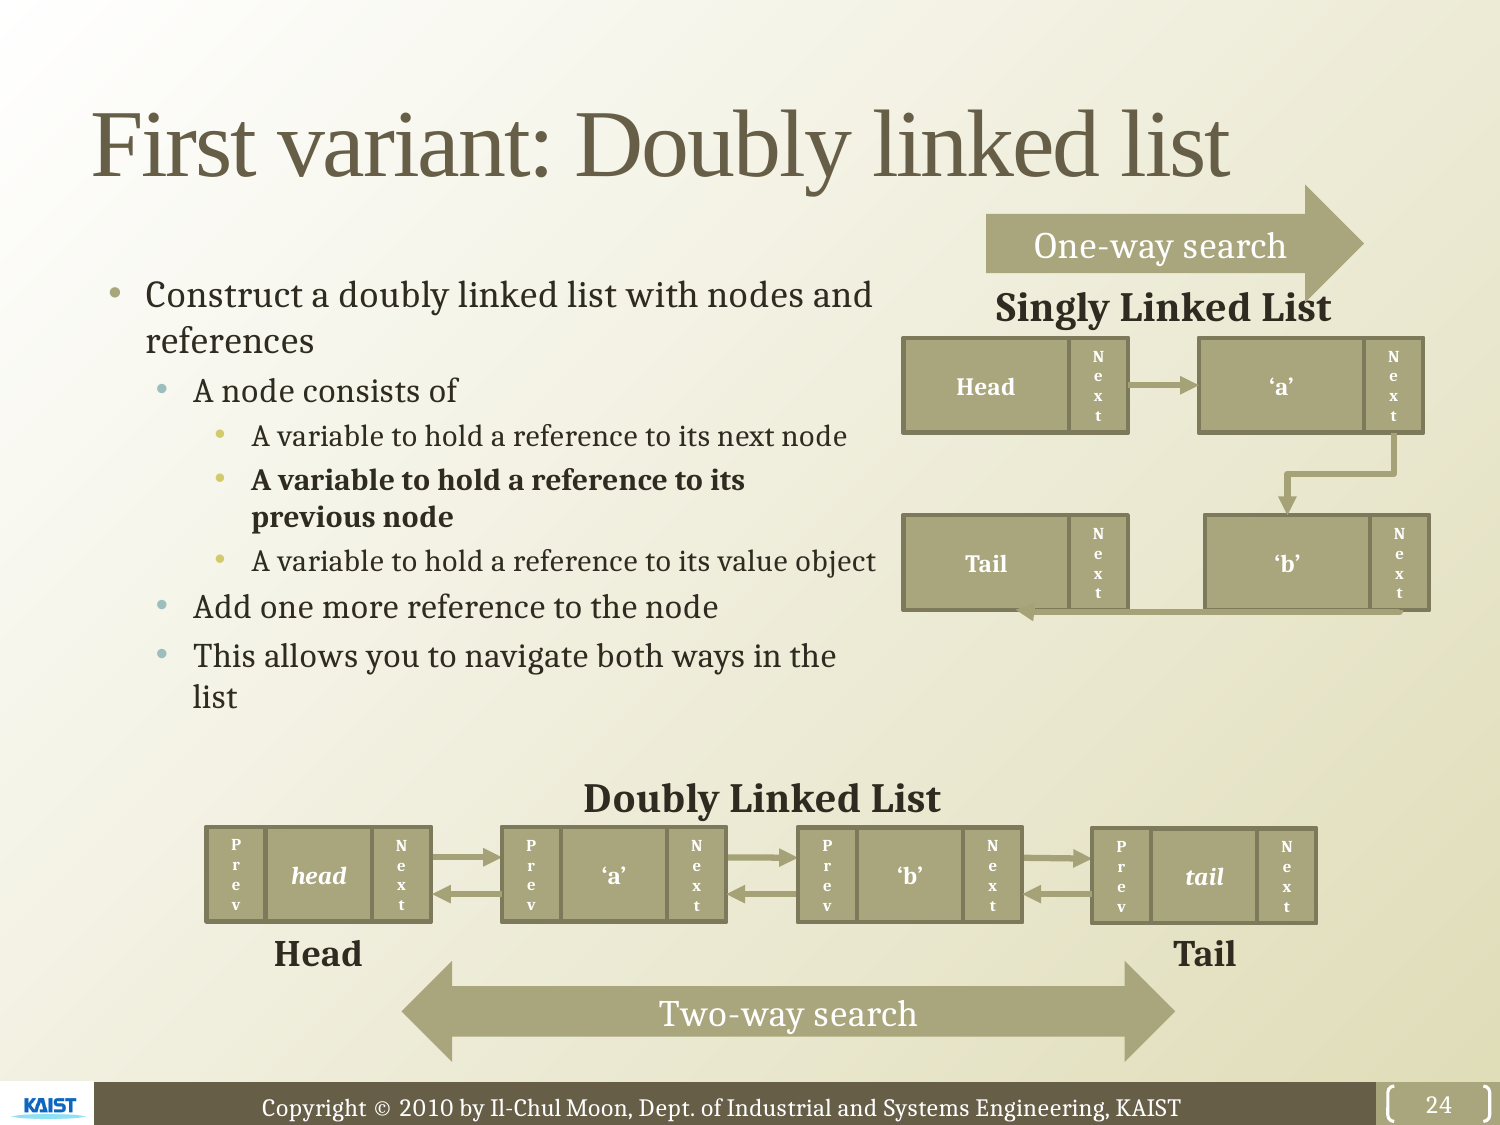

# First variant: Doubly linked list
One-way search
Construct a doubly linked list with nodes and references
A node consists of
A variable to hold a reference to its next node
A variable to hold a reference to its previous node
A variable to hold a reference to its value object
Add one more reference to the node
This allows you to navigate both ways in the list

Singly Linked List

Head
N
e
x
t

‘a’
N
e
x
t

Tail
N
e
x
t

‘b’
N
e
x
t
Doubly Linked List
P
r
e
v

head
N
e
x
t
P
r
e
v

‘a’
N
e
x
t
P
r
e
v

‘b’
N
e
x
t
P
r
e
v

tail
N
e
x
t
Head
Tail
Two-way search
24